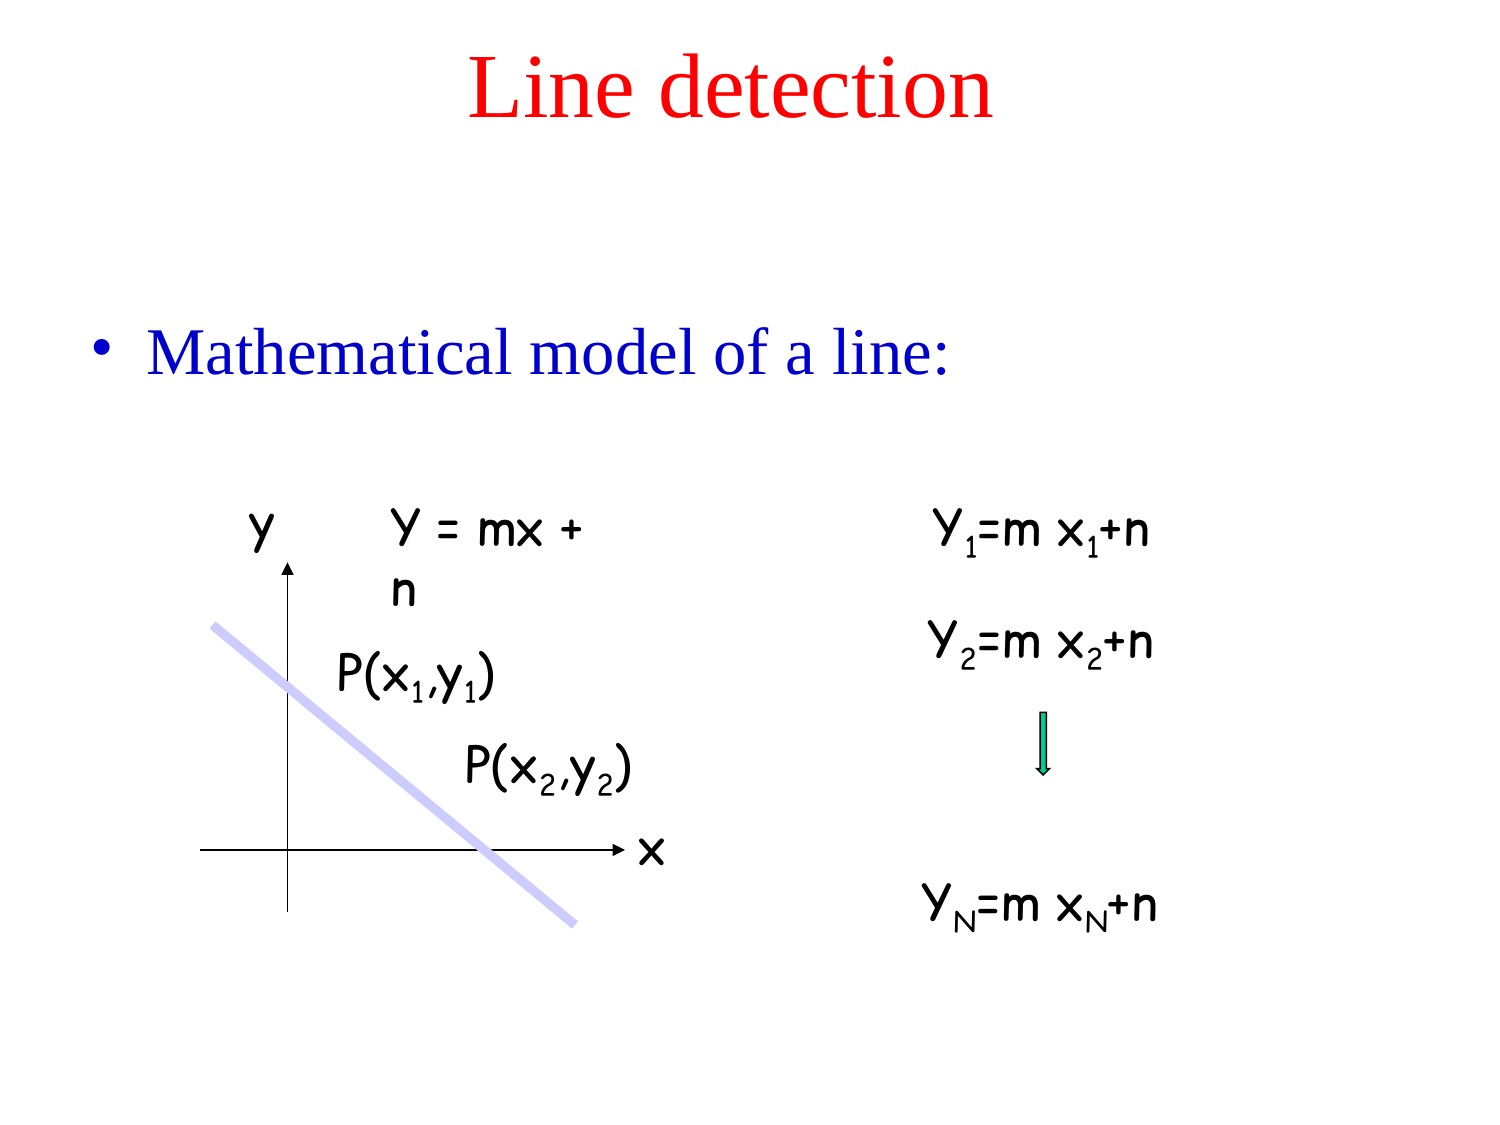

# Line detection
Mathematical model of a line:

y
x
Y = mx + n
Y1=m x1+n

Y2=m x2+n

P(x1,y1)

P(x2,y2)
YN=m xN+n